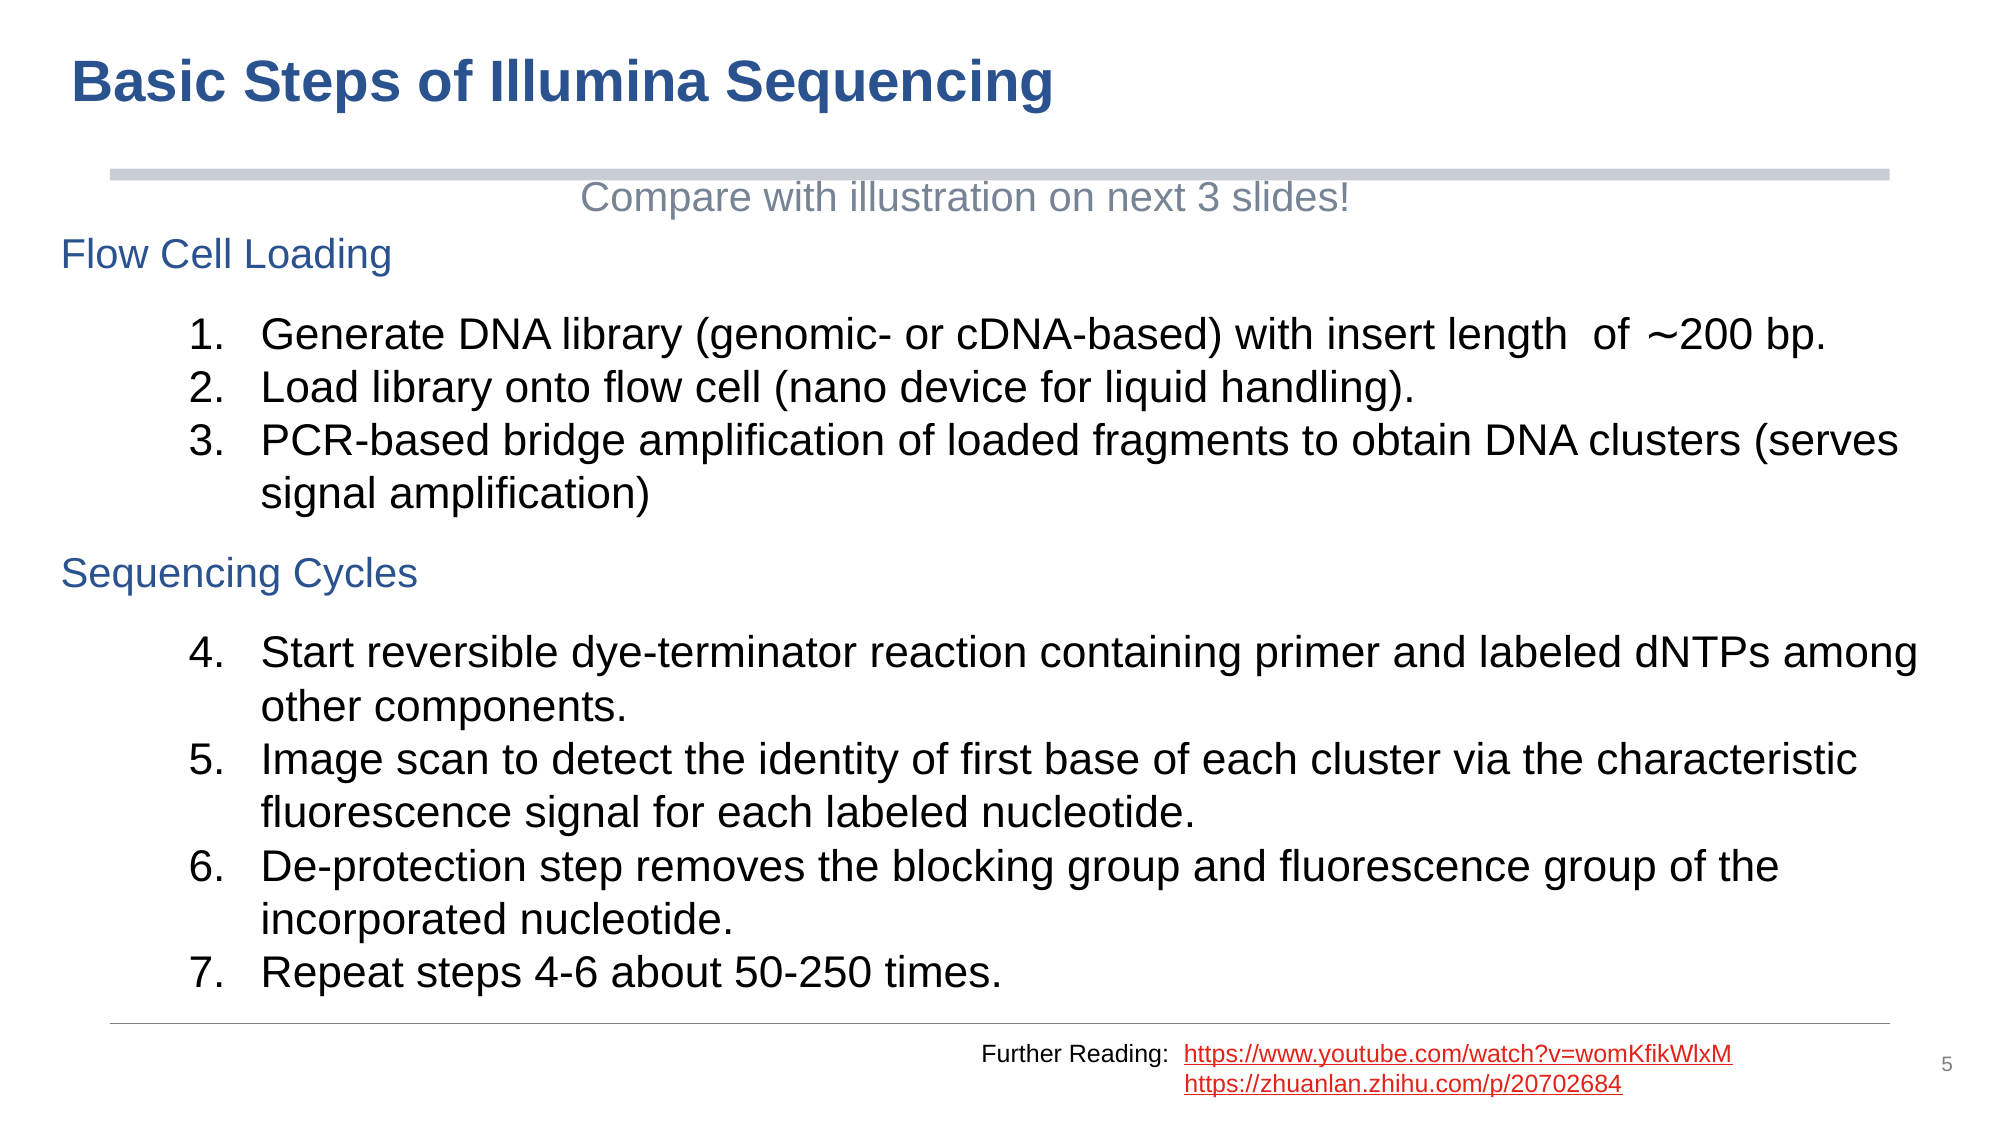

# Basic Steps of Illumina Sequencing
Compare with illustration on next 3 slides!
Flow Cell Loading
Generate DNA library (genomic- or cDNA-based) with insert length  of ∼200 bp.
Load library onto flow cell (nano device for liquid handling).
PCR-based bridge amplification of loaded fragments to obtain DNA clusters (serves signal amplification)
Sequencing Cycles
Start reversible dye-terminator reaction containing primer and labeled dNTPs among other components.
Image scan to detect the identity of first base of each cluster via the characteristic fluorescence signal for each labeled nucleotide.
De-protection step removes the blocking group and fluorescence group of the incorporated nucleotide.
Repeat steps 4-6 about 50-250 times.

5
Further Reading:  https://www.youtube.com/watch?v=womKfikWlxM
                             https://zhuanlan.zhihu.com/p/20702684